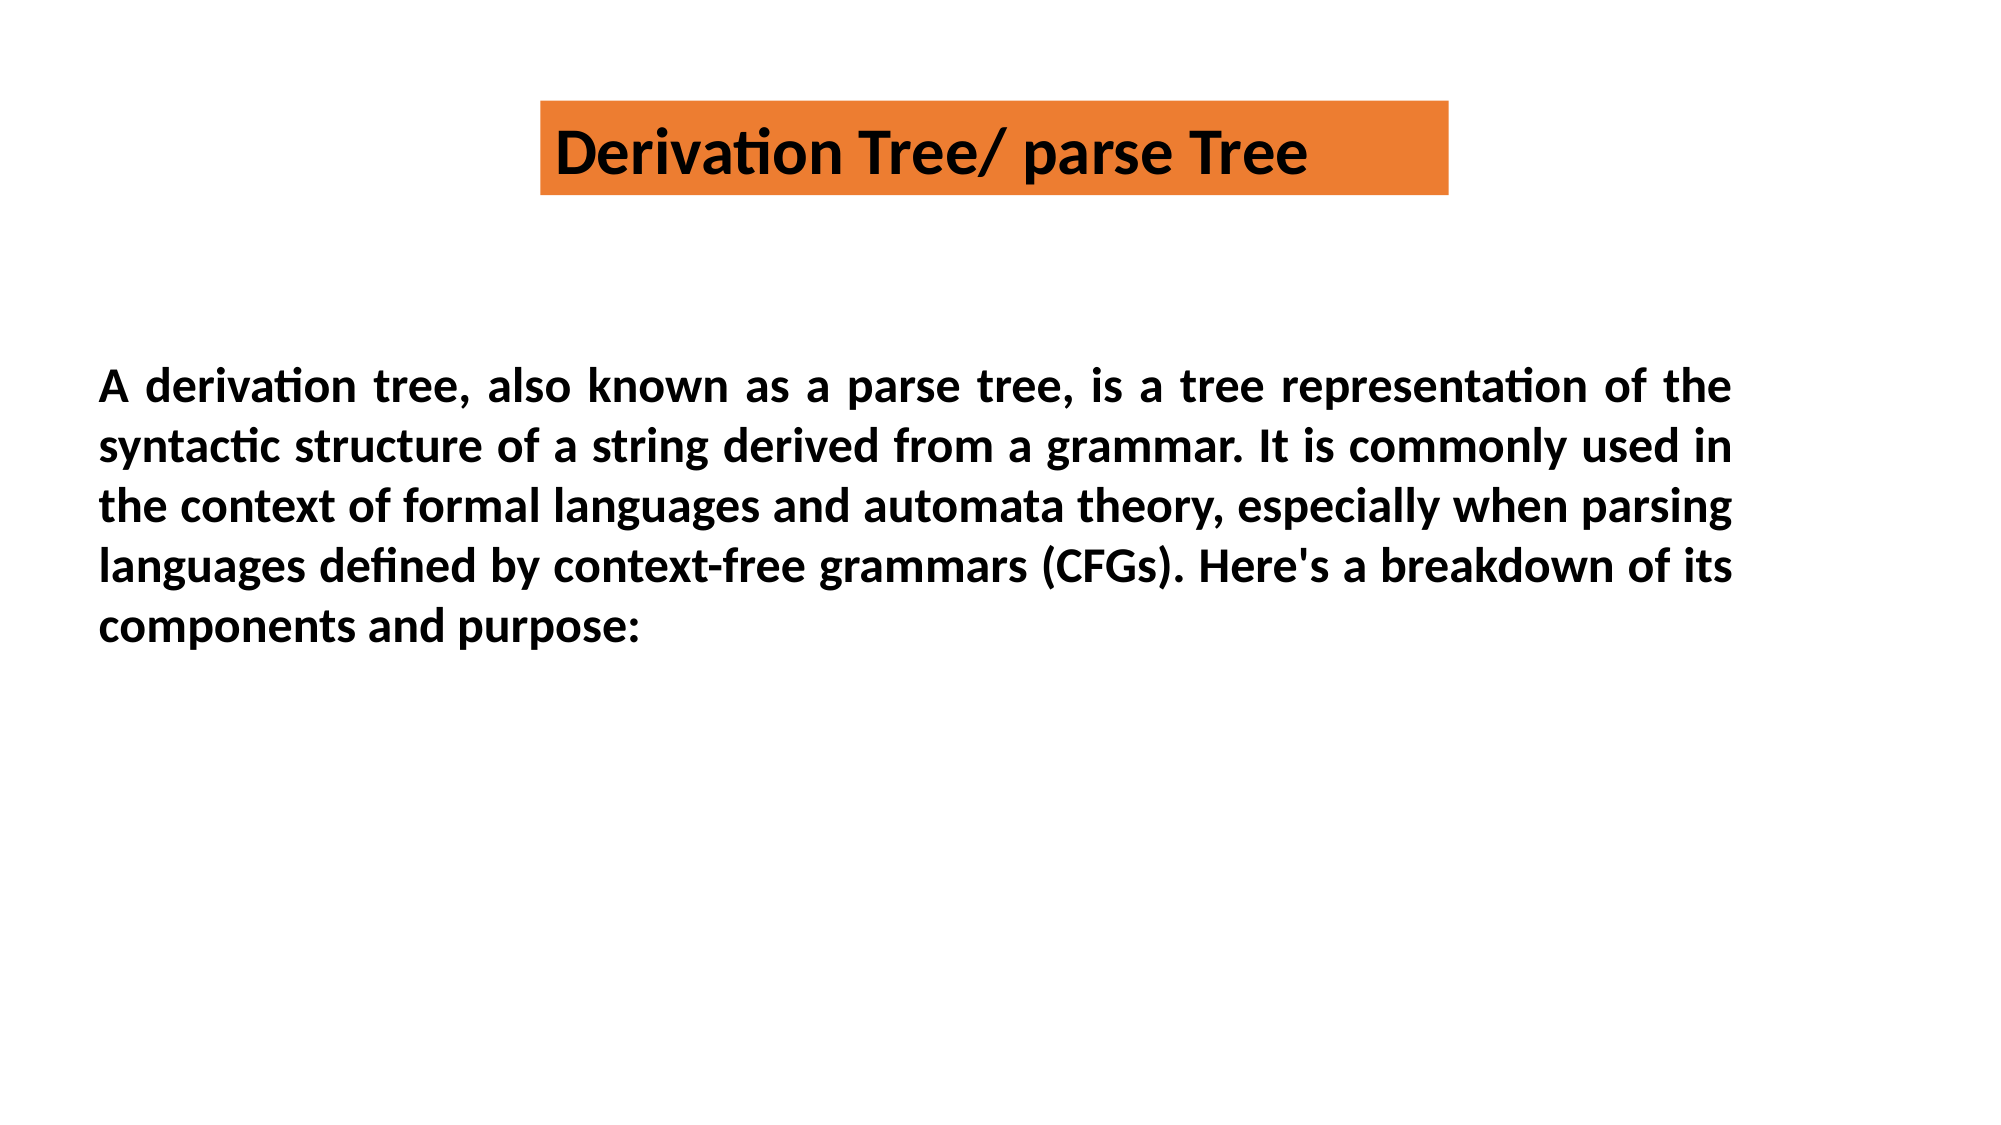

Derivation Tree/ parse Tree
A derivation tree, also known as a parse tree, is a tree representation of the syntactic structure of a string derived from a grammar. It is commonly used in the context of formal languages and automata theory, especially when parsing languages defined by context-free grammars (CFGs). Here's a breakdown of its components and purpose: